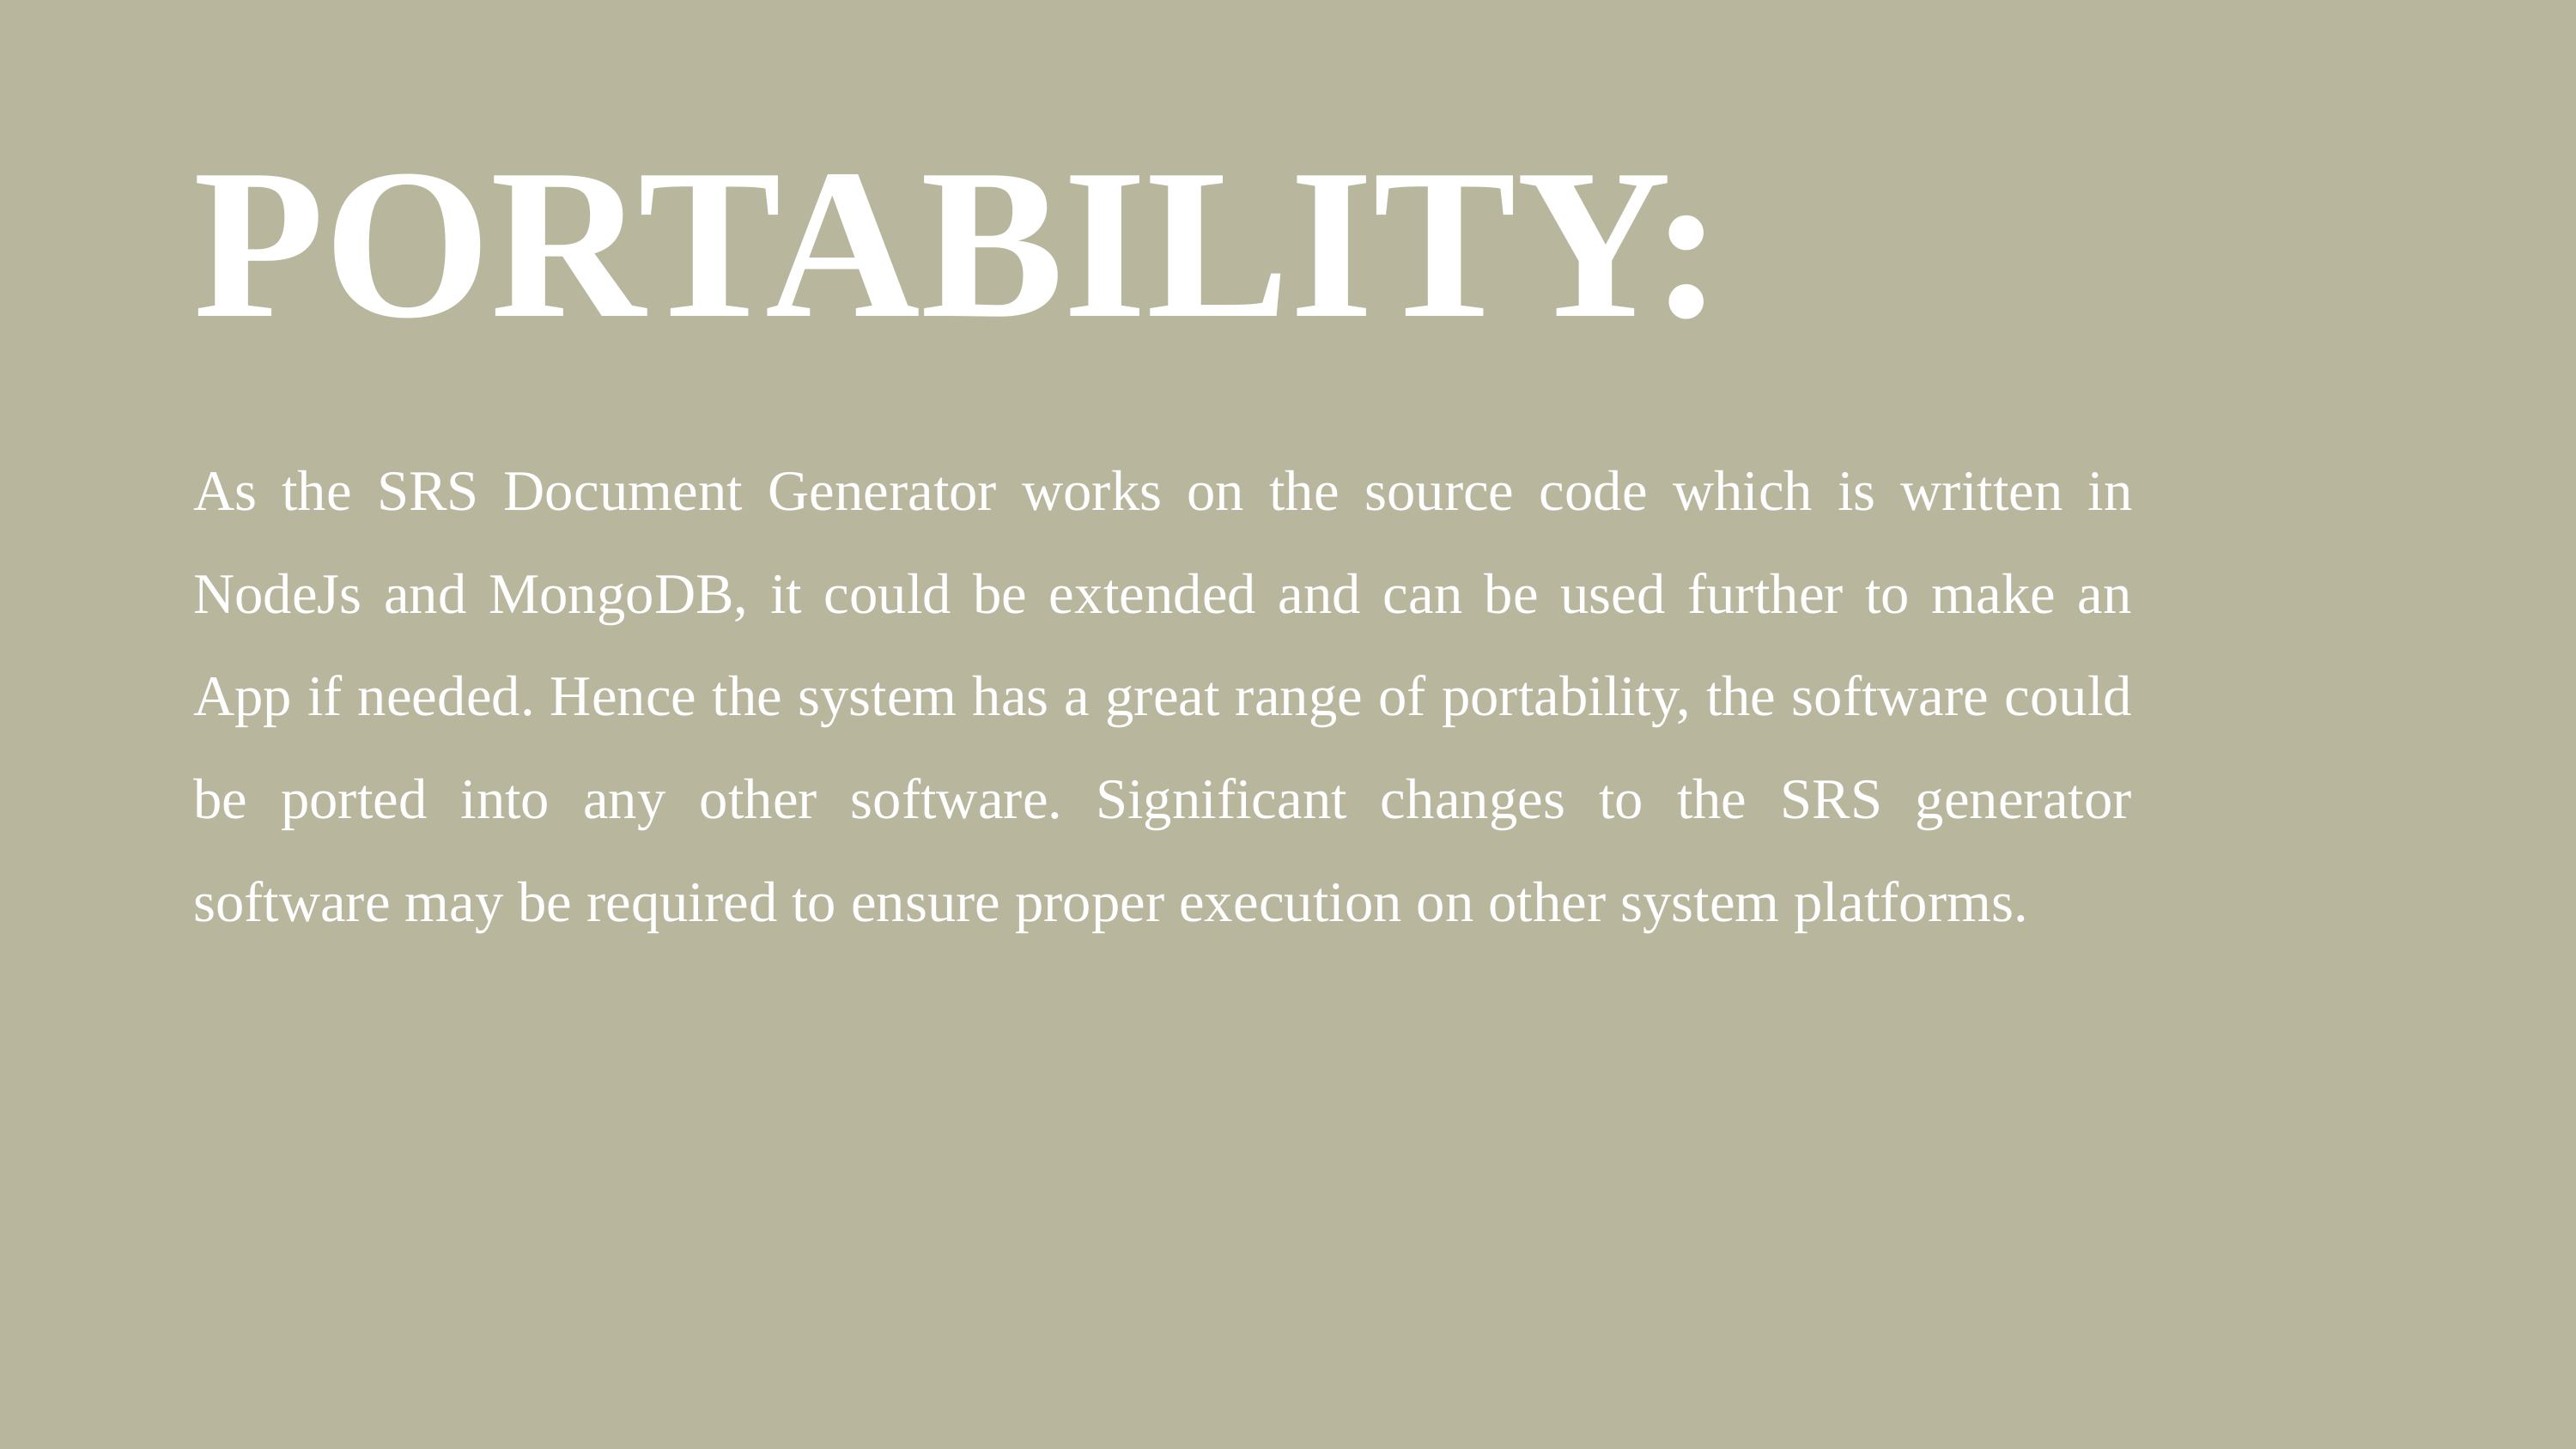

PORTABILITY:
As the SRS Document Generator works on the source code which is written in NodeJs and MongoDB, it could be extended and can be used further to make an App if needed. Hence the system has a great range of portability, the software could be ported into any other software. Significant changes to the SRS generator software may be required to ensure proper execution on other system platforms.